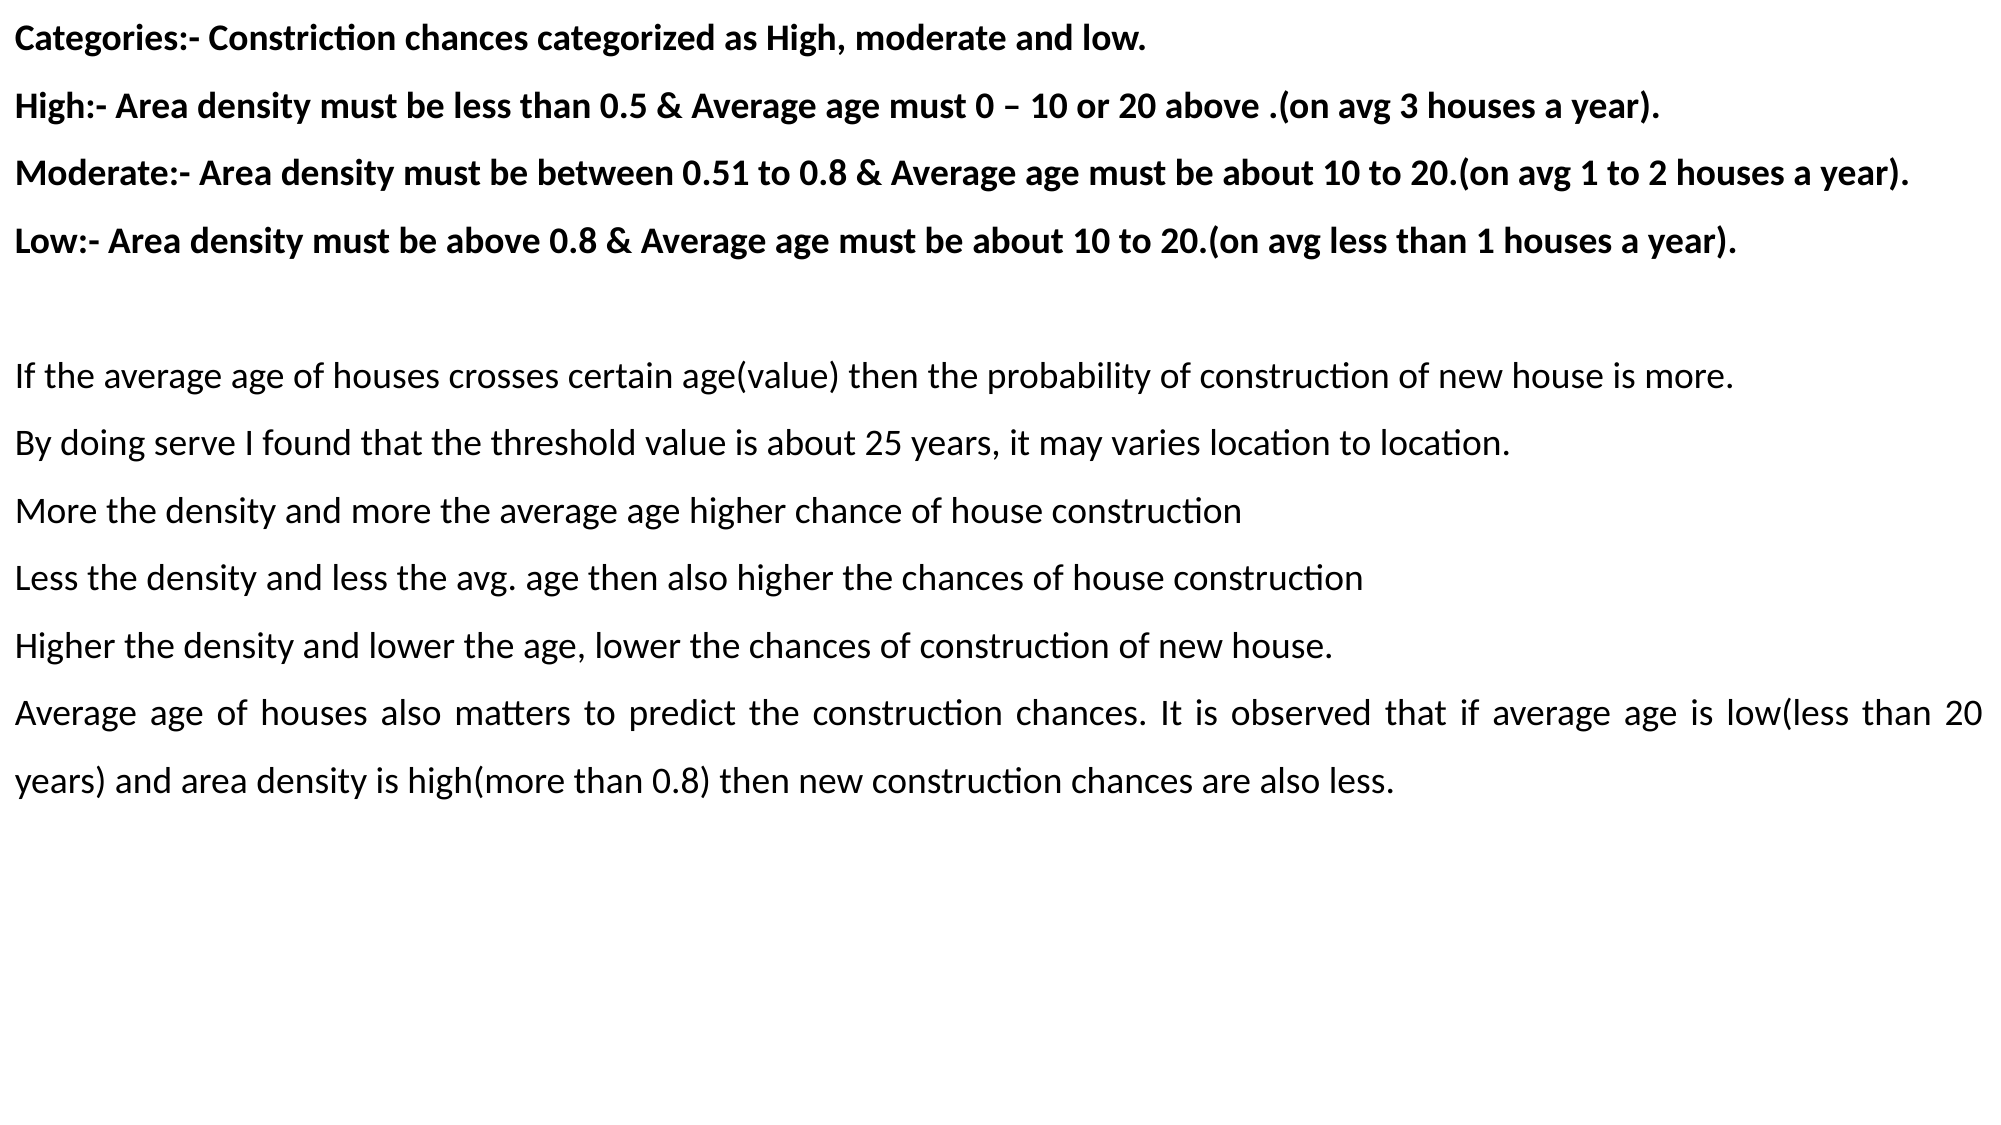

Categories:- Constriction chances categorized as High, moderate and low.
High:- Area density must be less than 0.5 & Average age must 0 – 10 or 20 above .(on avg 3 houses a year).
Moderate:- Area density must be between 0.51 to 0.8 & Average age must be about 10 to 20.(on avg 1 to 2 houses a year).
Low:- Area density must be above 0.8 & Average age must be about 10 to 20.(on avg less than 1 houses a year).

If the average age of houses crosses certain age(value) then the probability of construction of new house is more.
By doing serve I found that the threshold value is about 25 years, it may varies location to location.
More the density and more the average age higher chance of house construction
Less the density and less the avg. age then also higher the chances of house construction
Higher the density and lower the age, lower the chances of construction of new house.
Average age of houses also matters to predict the construction chances. It is observed that if average age is low(less than 20 years) and area density is high(more than 0.8) then new construction chances are also less.